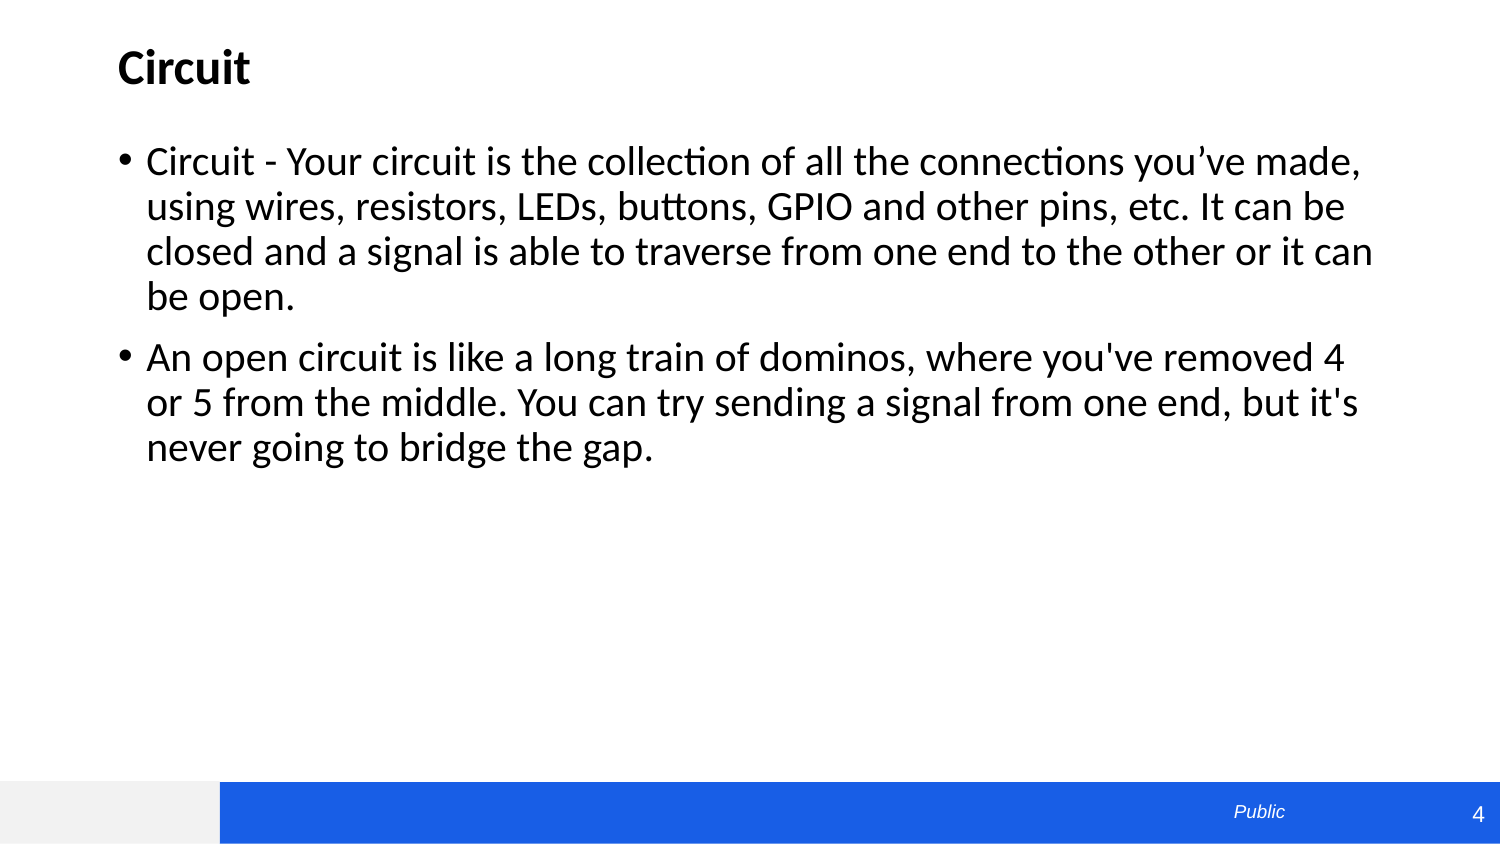

# Circuit
Circuit - Your circuit is the collection of all the connections you’ve made, using wires, resistors, LEDs, buttons, GPIO and other pins, etc. It can be closed and a signal is able to traverse from one end to the other or it can be open.
An open circuit is like a long train of dominos, where you've removed 4 or 5 from the middle. You can try sending a signal from one end, but it's never going to bridge the gap.
4